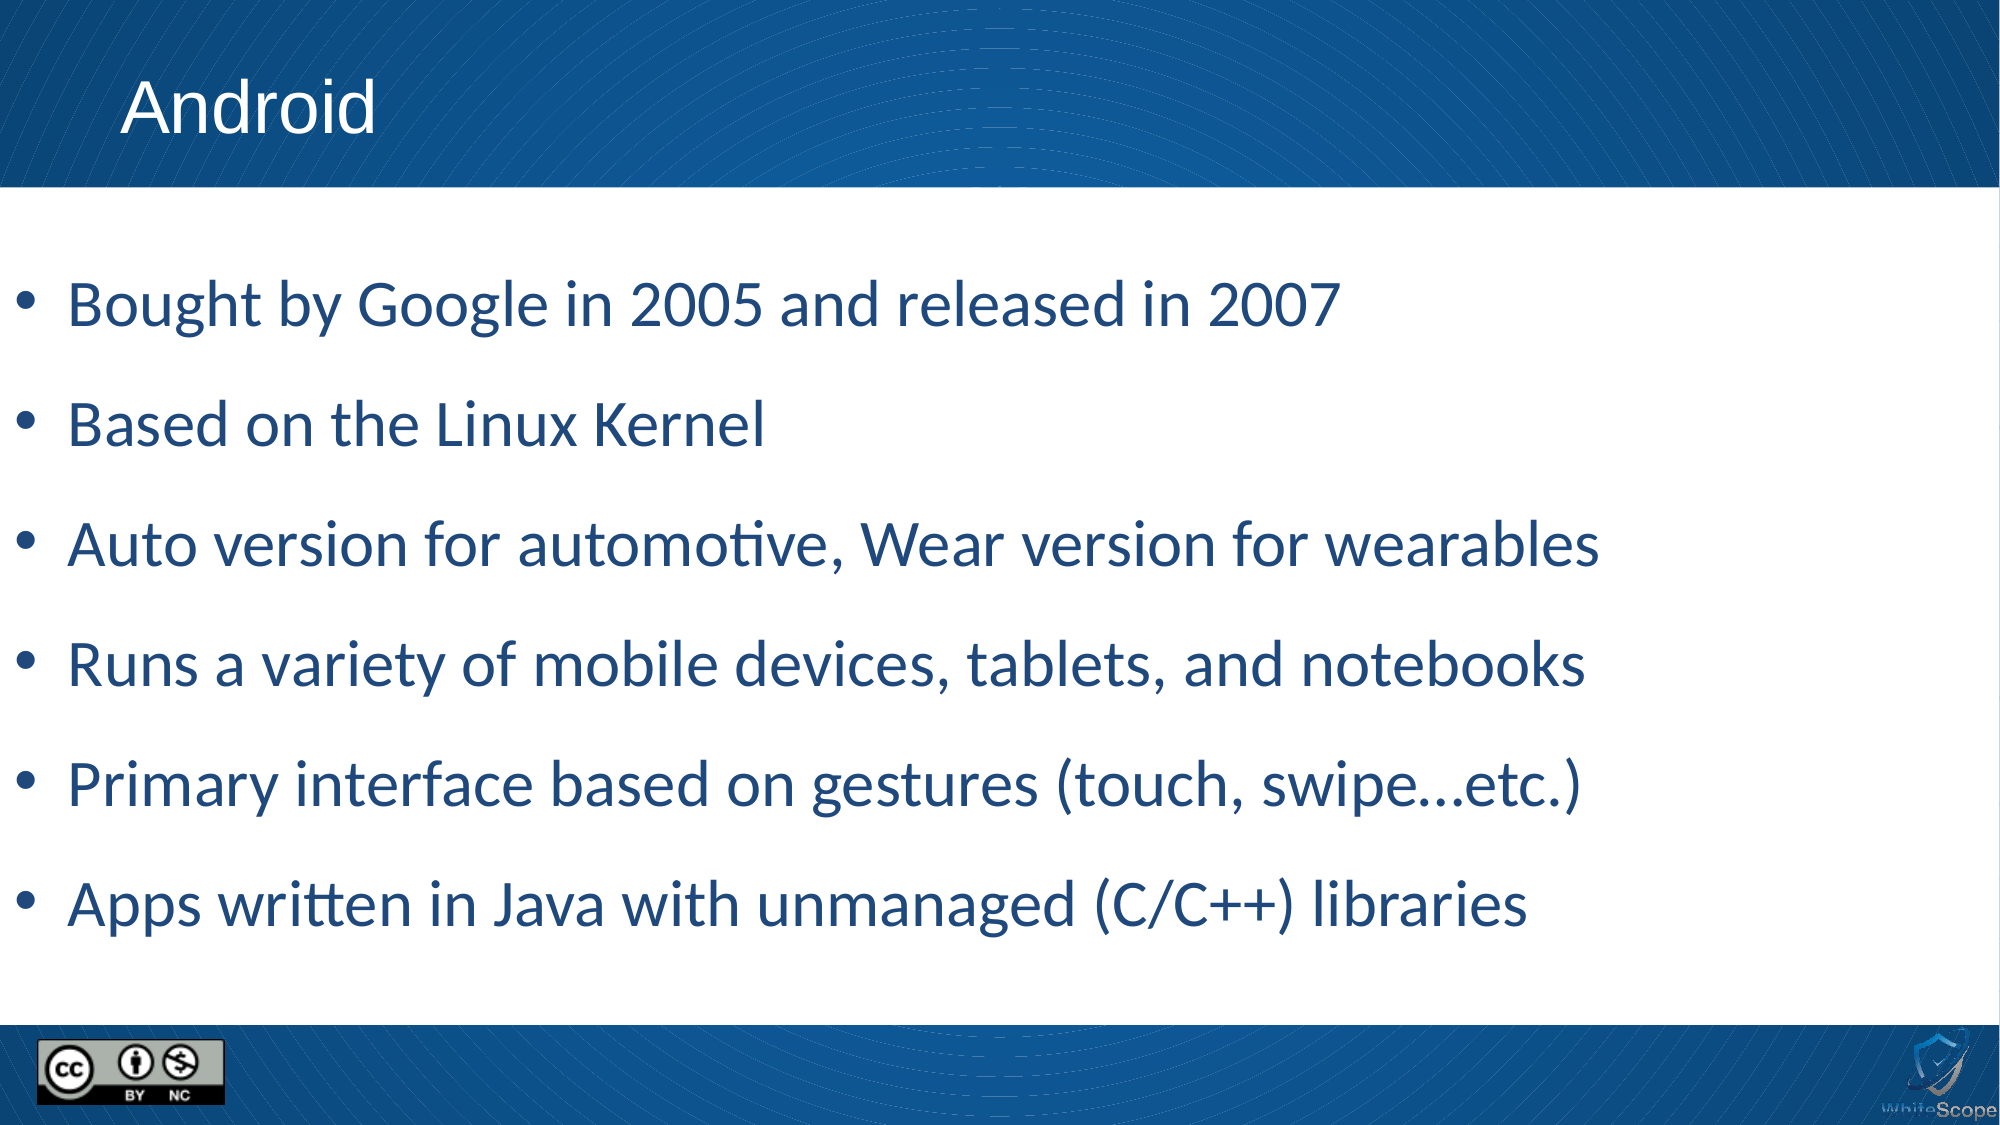

# Android
  Bought by Google in 2005 and released in 2007
  Based on the Linux Kernel
  Auto version for automotive, Wear version for wearables
  Runs a variety of mobile devices, tablets, and notebooks
  Primary interface based on gestures (touch, swipe…etc.)
  Apps written in Java with unmanaged (C/C++) libraries